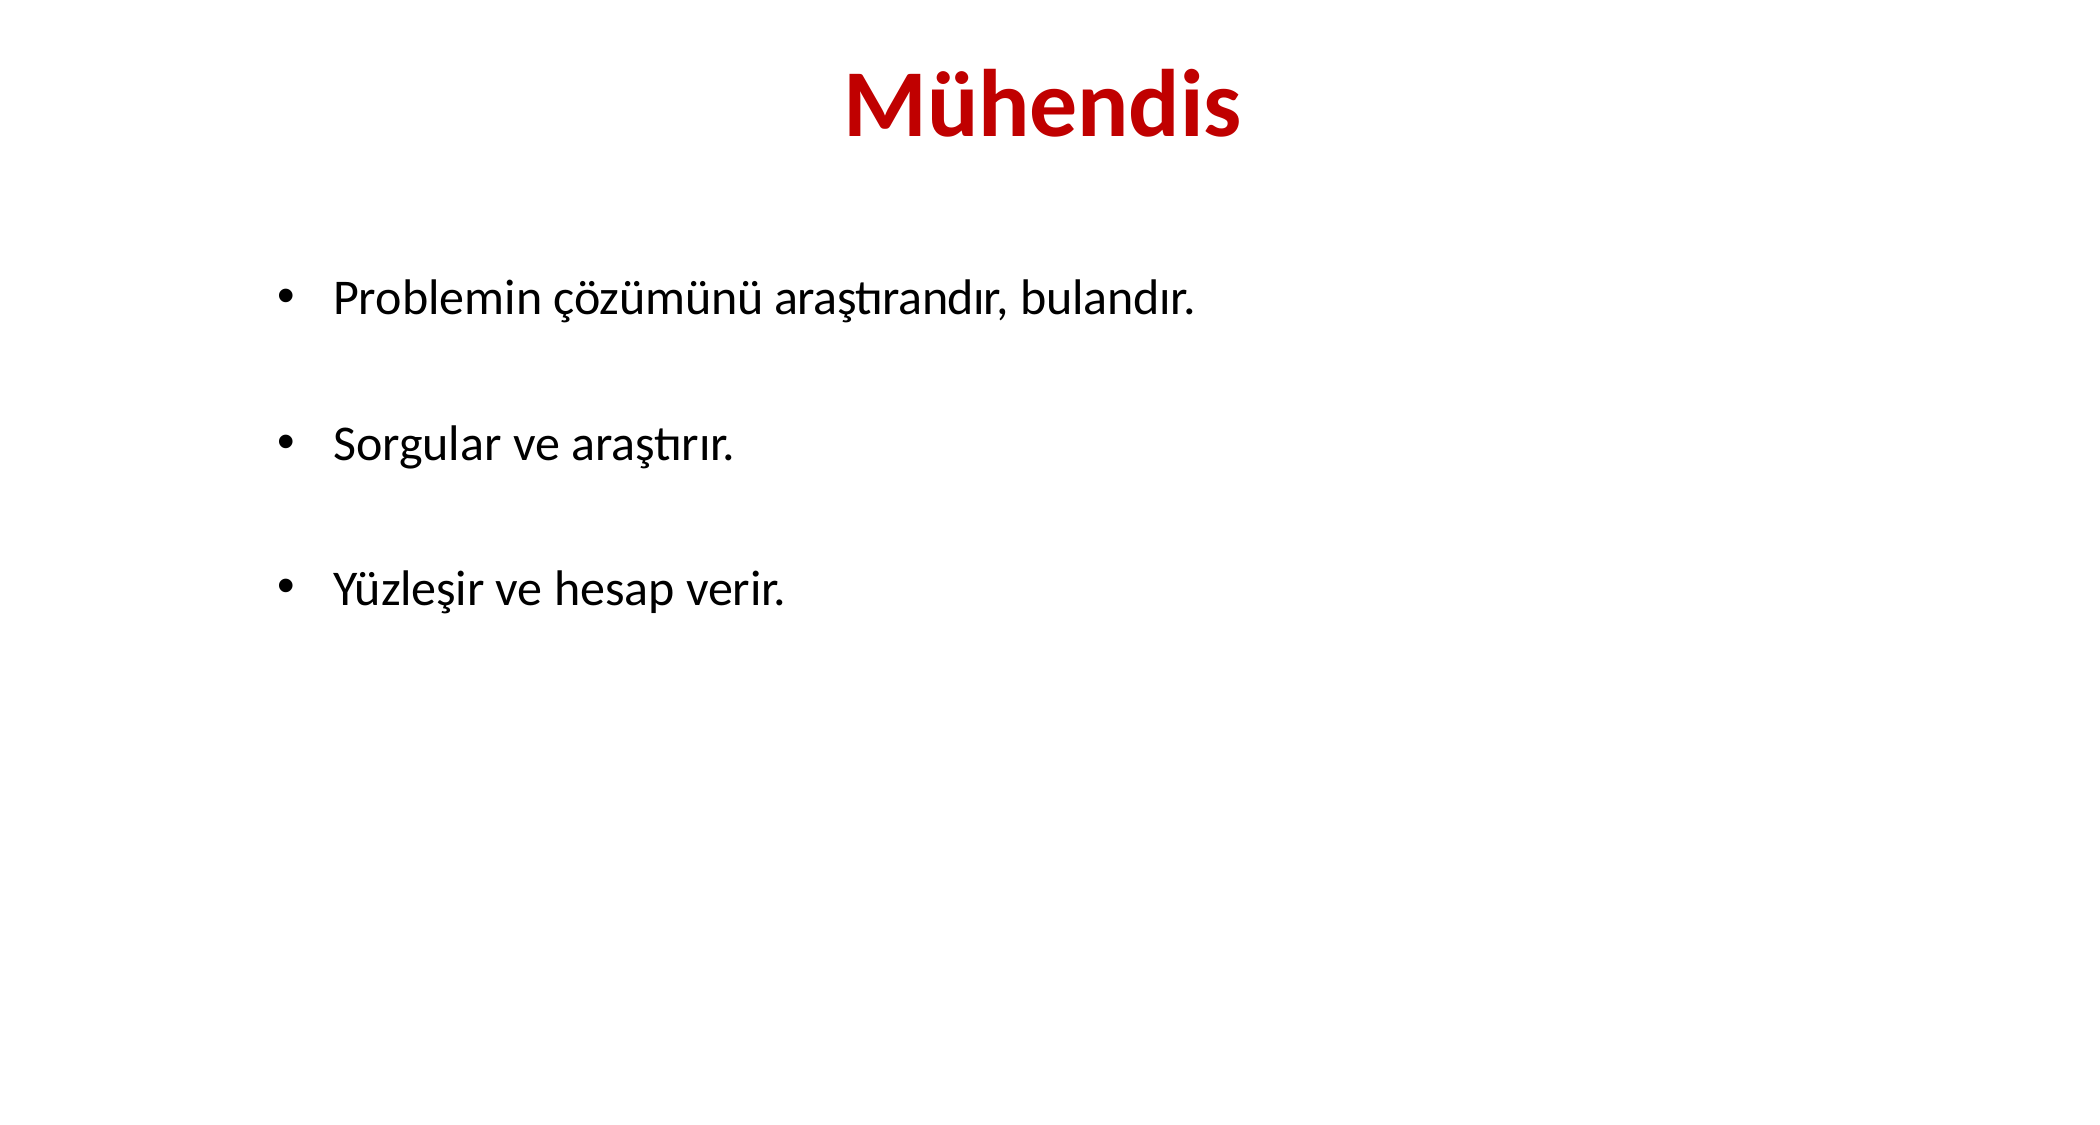

# Mühendis
Problemin çözümünü araştırandır, bulandır.

Sorgular ve araştırır.

Yüzleşir ve hesap verir.